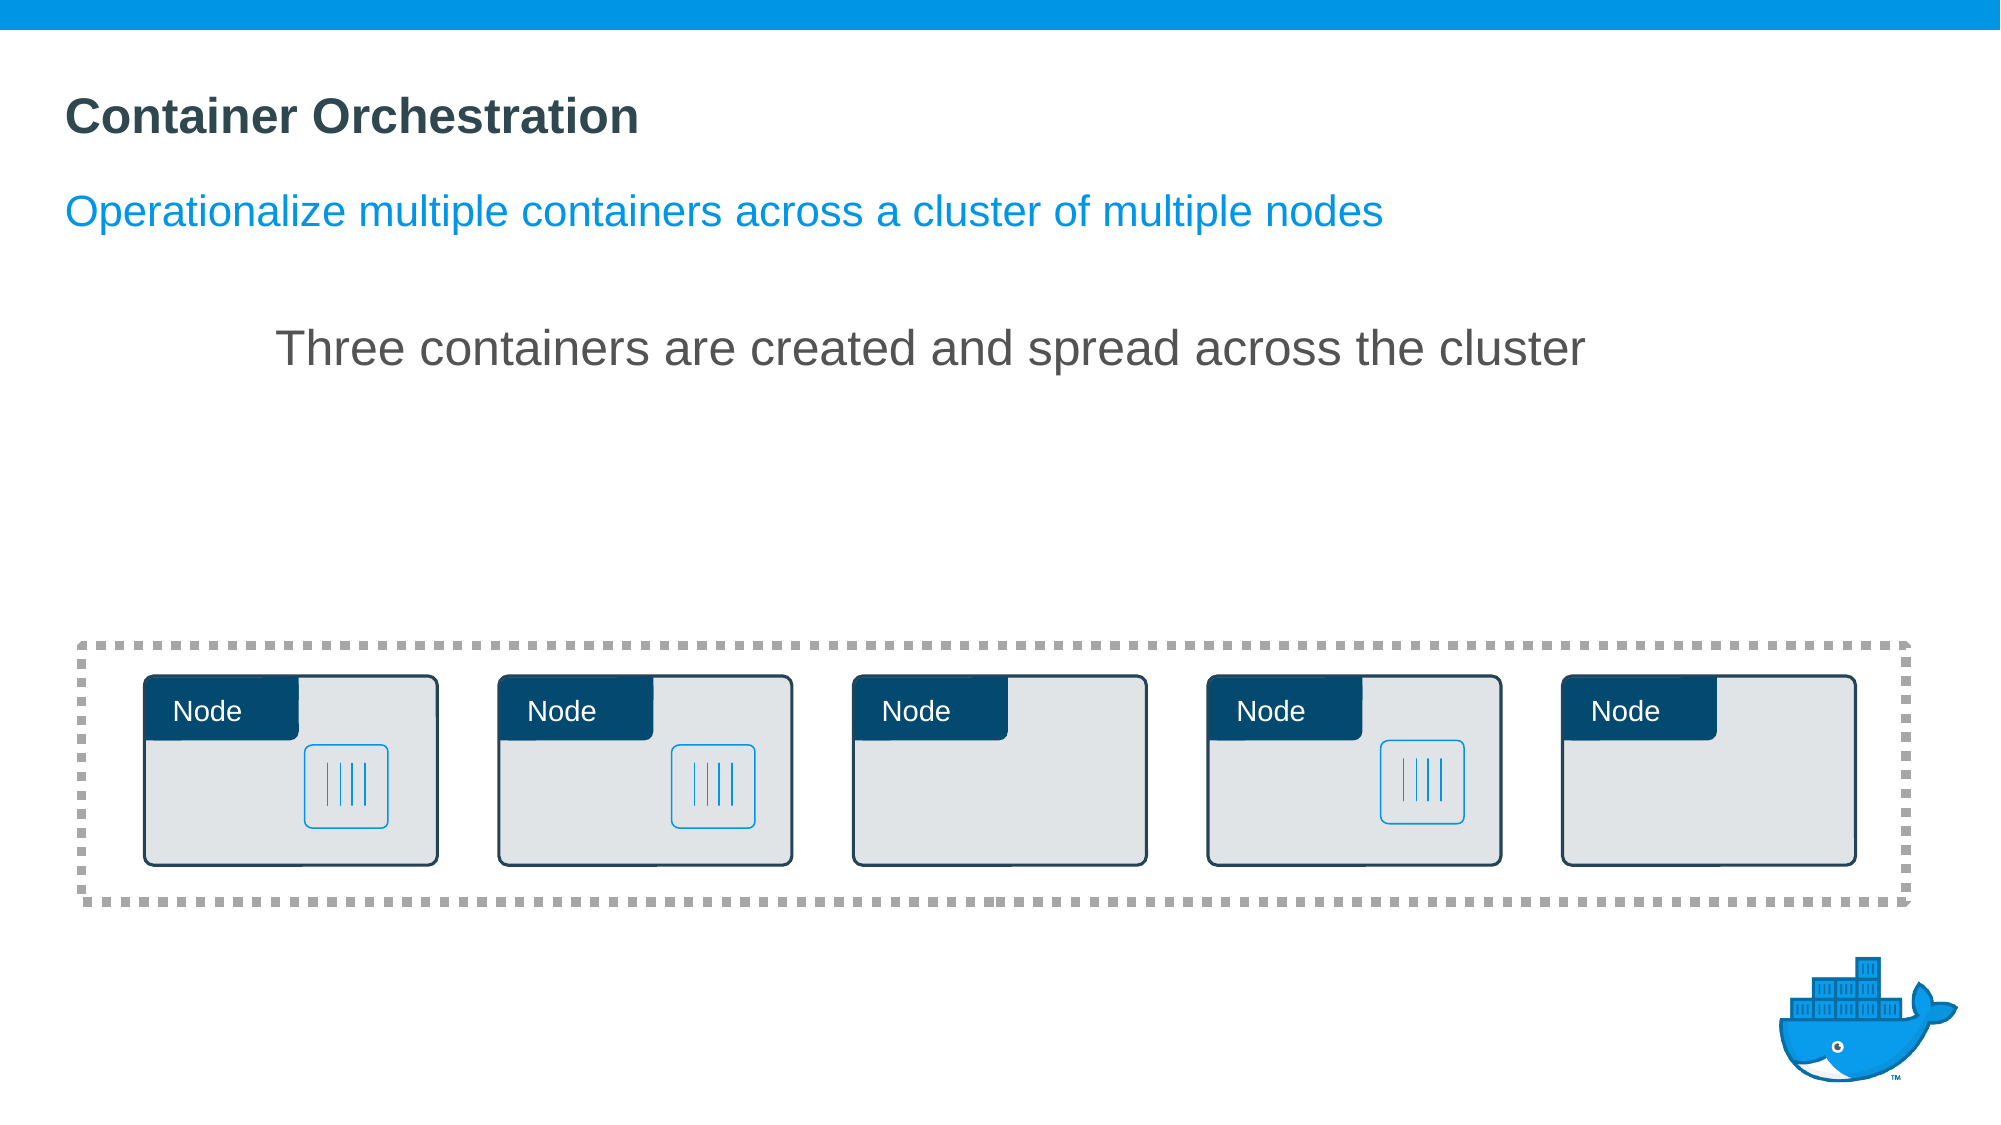

# Container Orchestration
Operationalize multiple containers across a cluster of multiple nodes
Three containers are created and spread across the cluster

Node

Node

Node

Node

Node